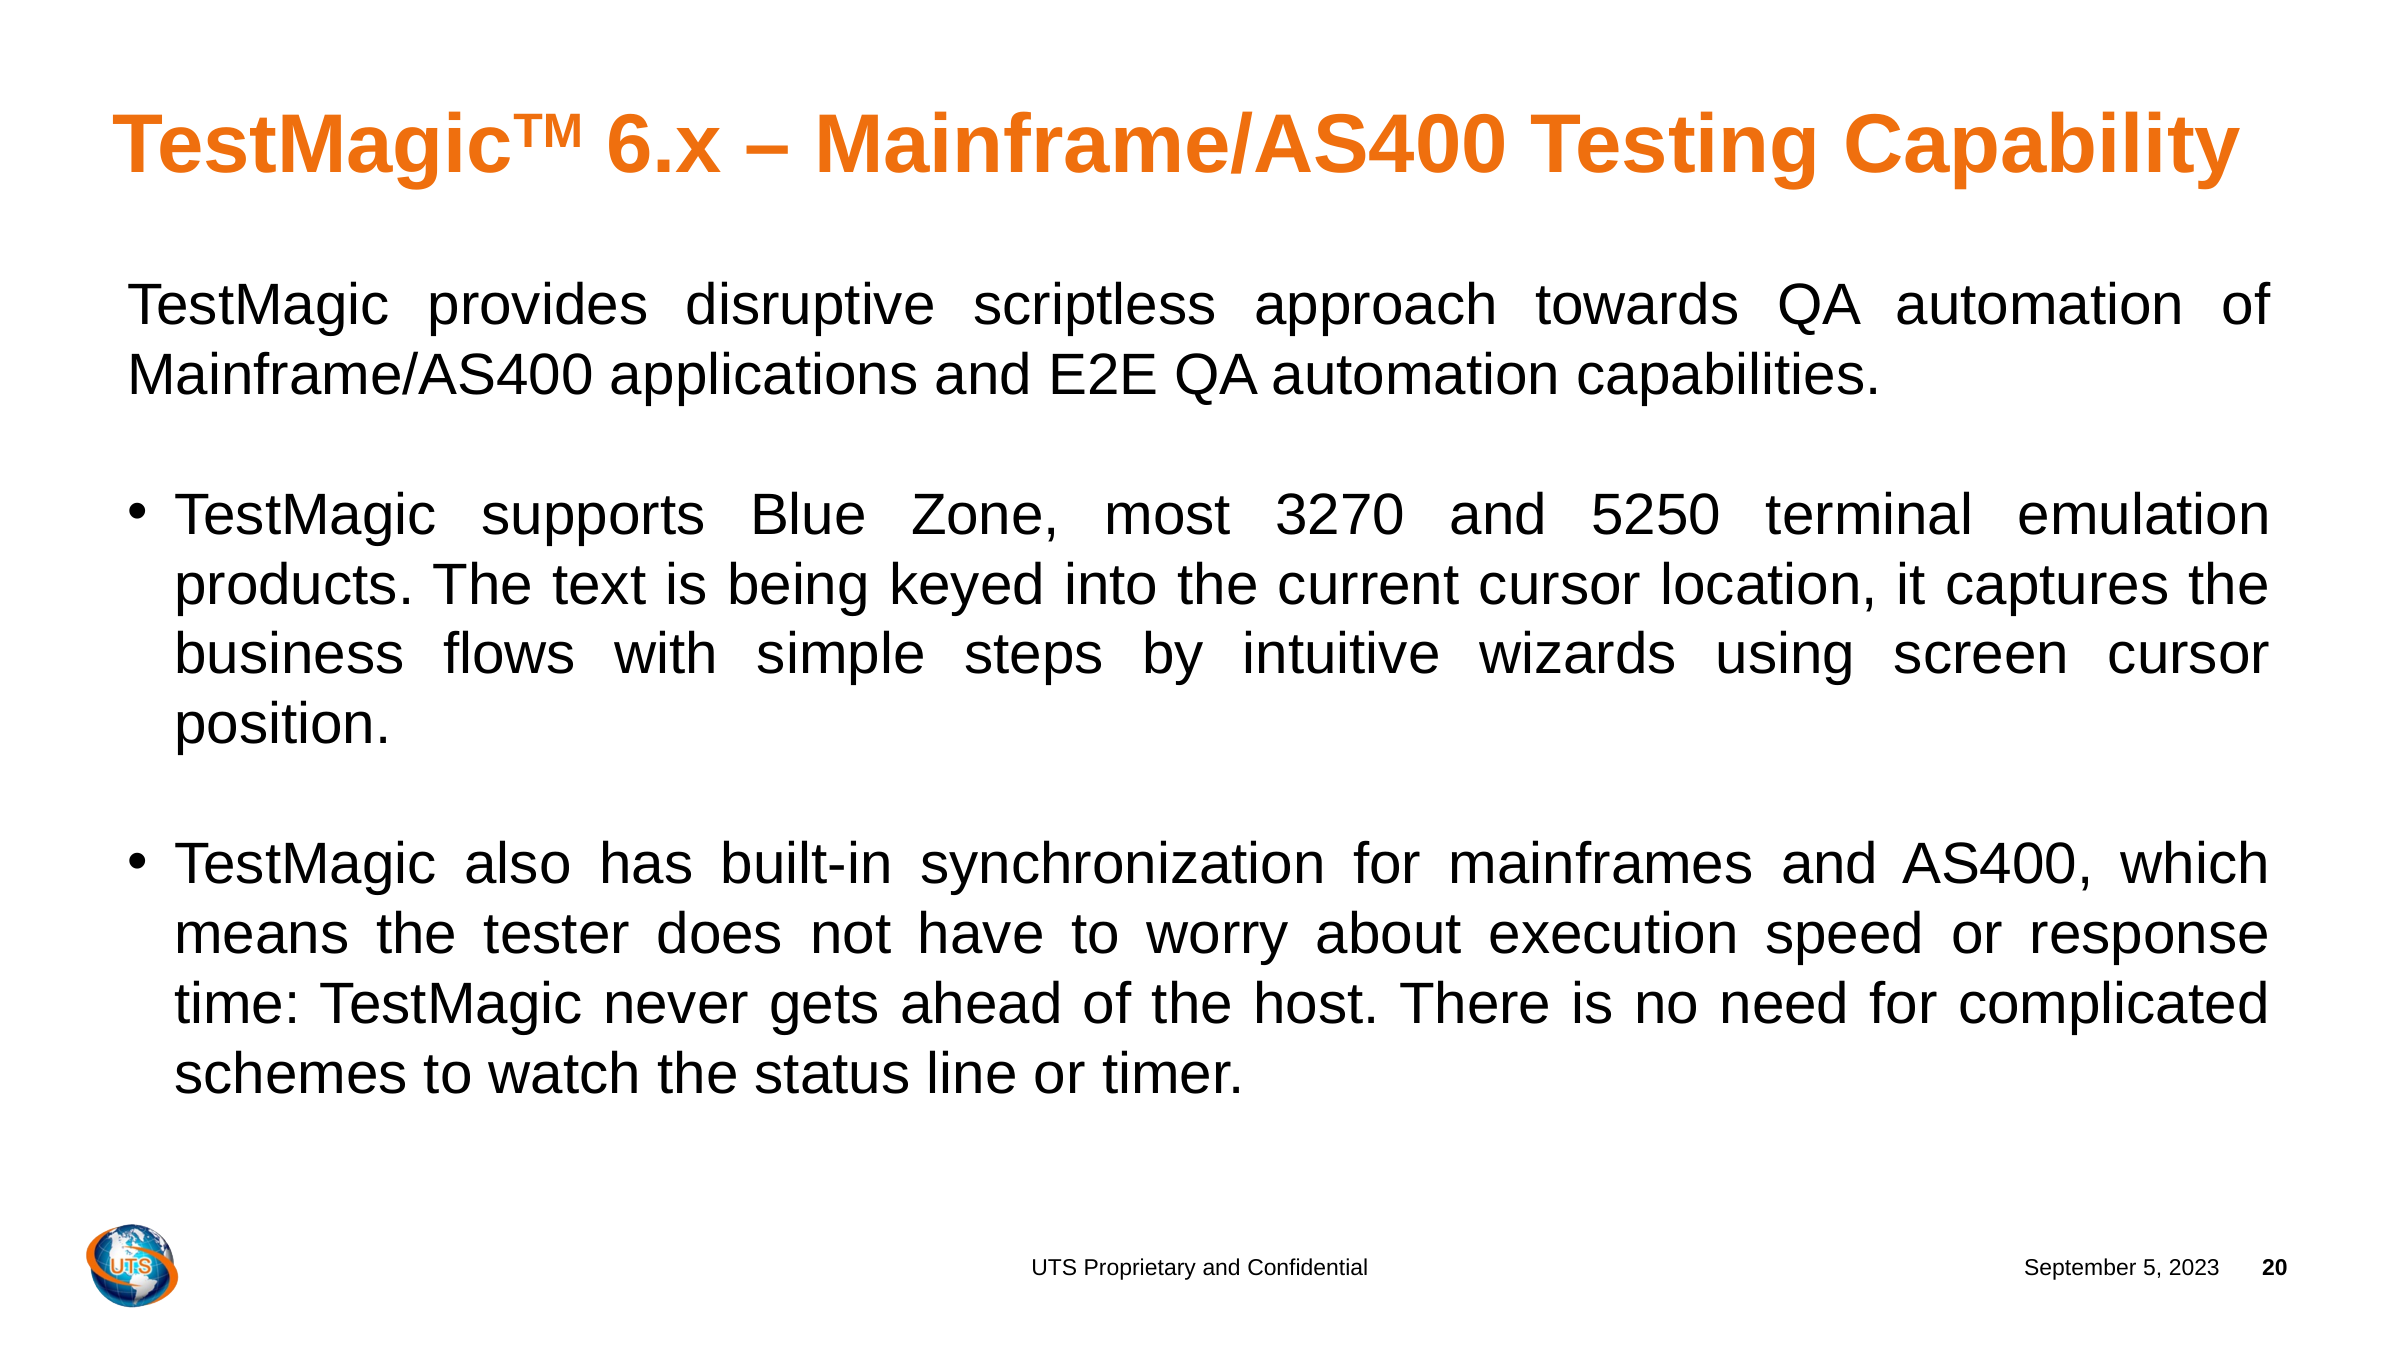

# TestMagicTM 6.x – Mainframe/AS400 Testing Capability
TestMagic provides disruptive scriptless approach towards QA automation of Mainframe/AS400 applications and E2E QA automation capabilities.

TestMagic supports Blue Zone, most 3270 and 5250 terminal emulation products. The text is being keyed into the current cursor location, it captures the business flows with simple steps by intuitive wizards using screen cursor position.

TestMagic also has built-in synchronization for mainframes and AS400, which means the tester does not have to worry about execution speed or response time: TestMagic never gets ahead of the host. There is no need for complicated schemes to watch the status line or timer.